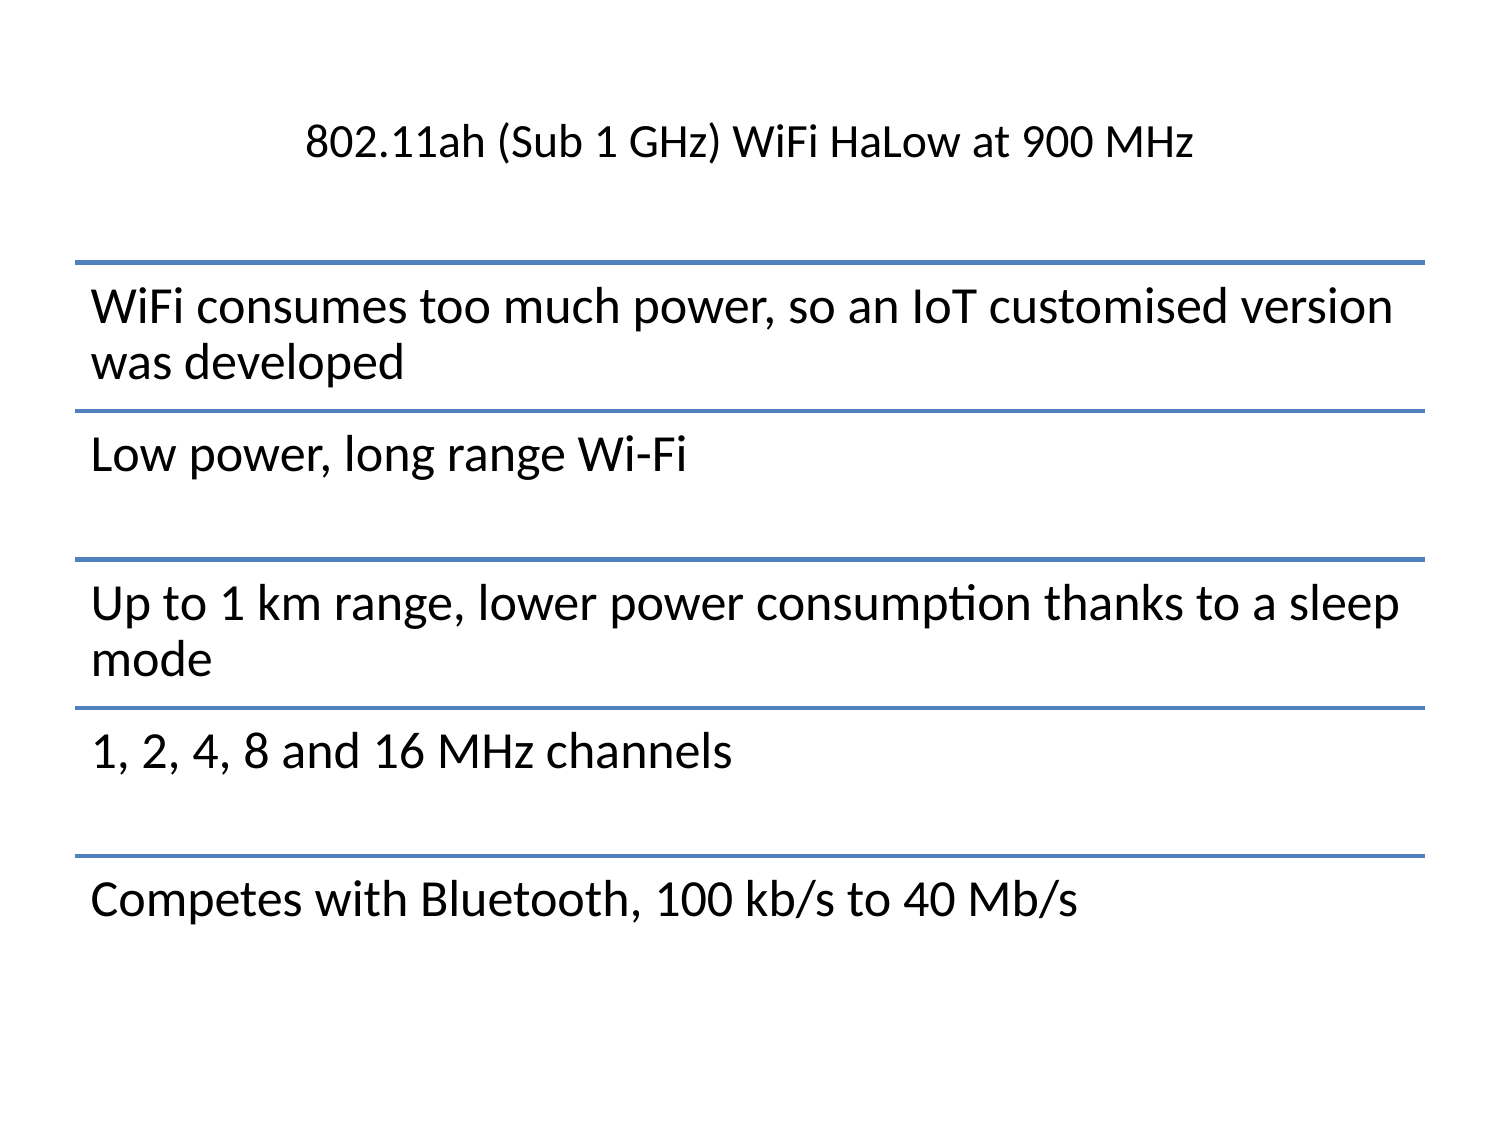

# 802.11ah (Sub 1 GHz) WiFi HaLow at 900 MHz

WiFi consumes too much power, so an IoT customised version was developed

Low power, long range Wi-Fi

Up to 1 km range, lower power consumption thanks to a sleep mode

1, 2, 4, 8 and 16 MHz channels

Competes with Bluetooth, 100 kb/s to 40 Mb/s